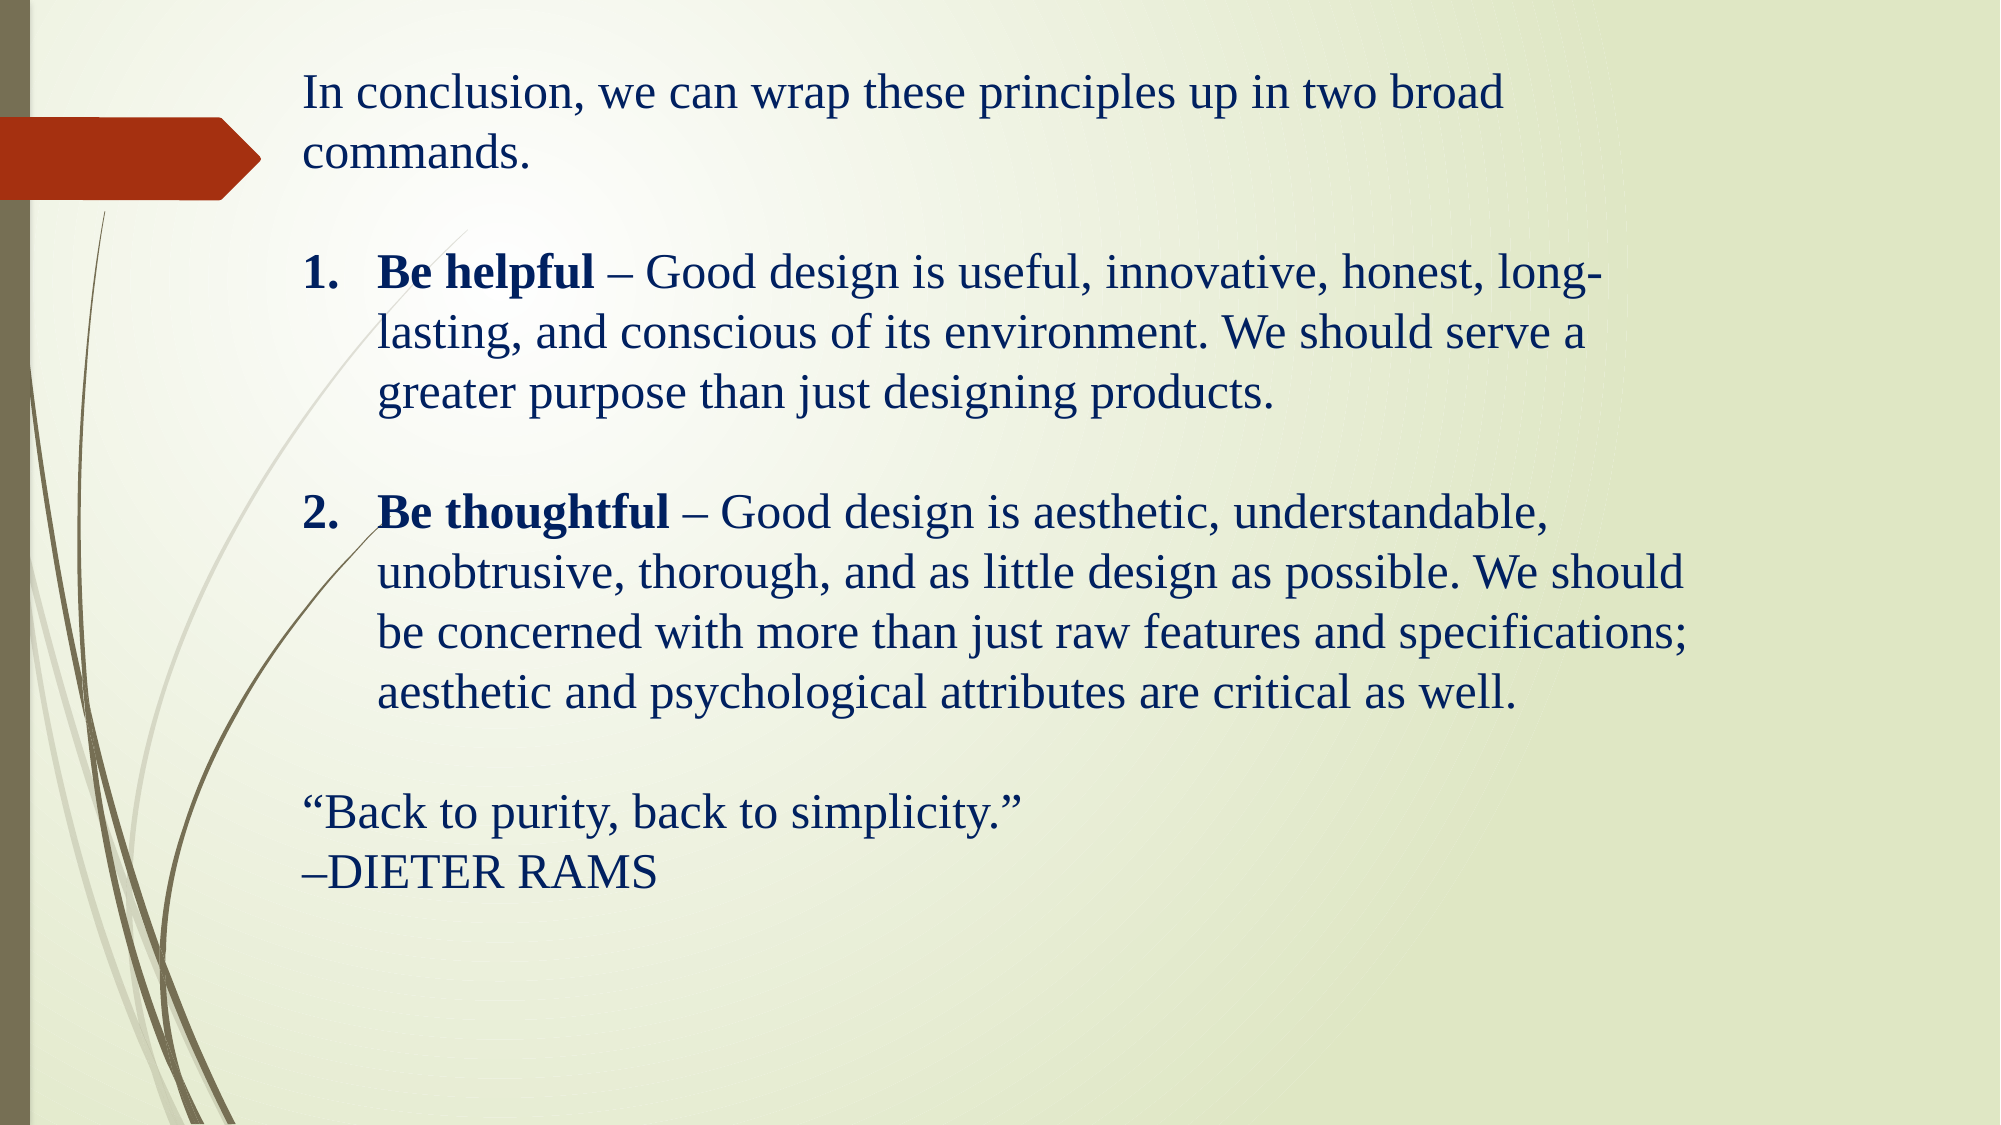

In conclusion, we can wrap these principles up in two broad commands.

Be helpful – Good design is useful, innovative, honest, long-lasting, and conscious of its environment. We should serve a greater purpose than just designing products.

Be thoughtful – Good design is aesthetic, understandable, unobtrusive, thorough, and as little design as possible. We should be concerned with more than just raw features and specifications; aesthetic and psychological attributes are critical as well.

“Back to purity, back to simplicity.”
–DIETER RAMS